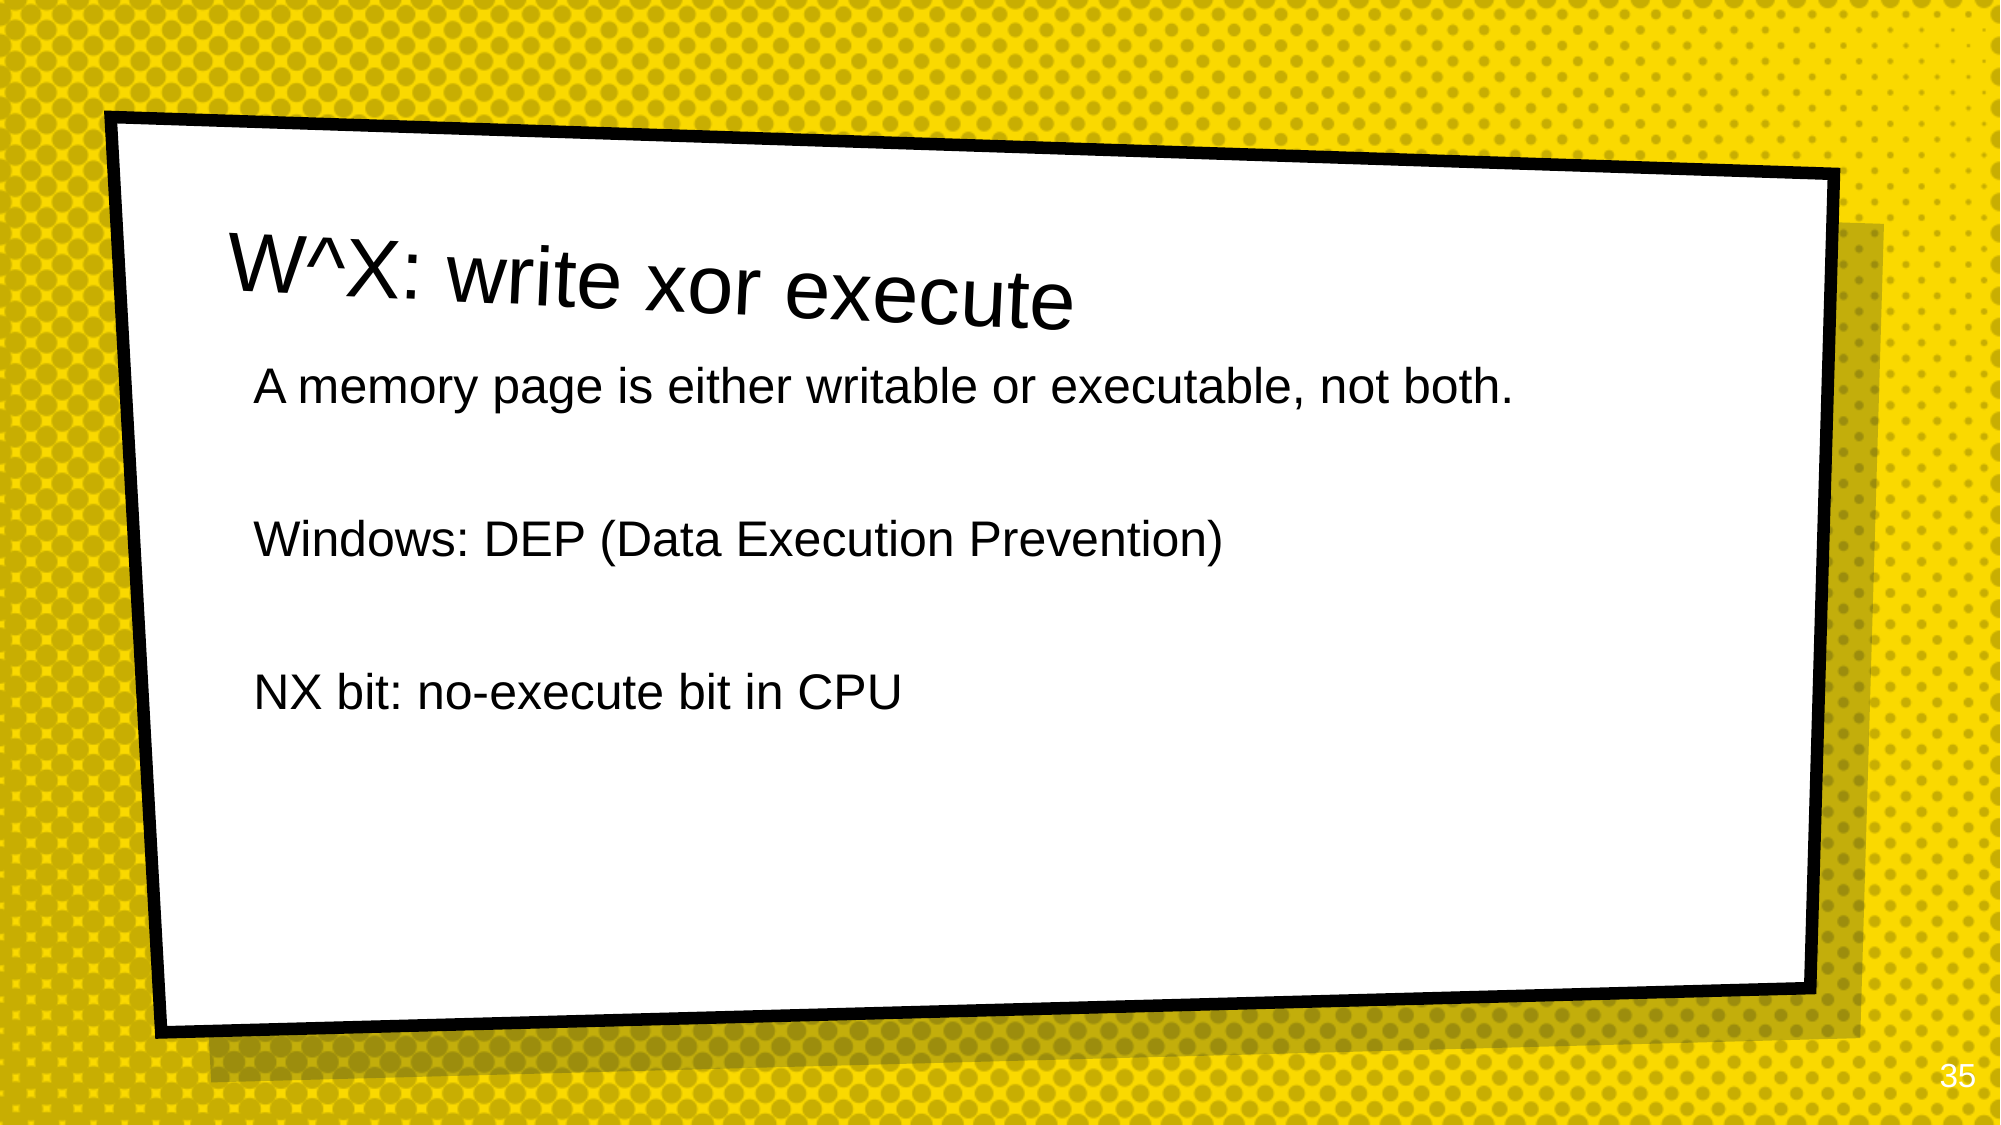

# W^X: write xor execute
A memory page is either writable or executable, not both.

Windows: DEP (Data Execution Prevention)

NX bit: no-execute bit in CPU
35